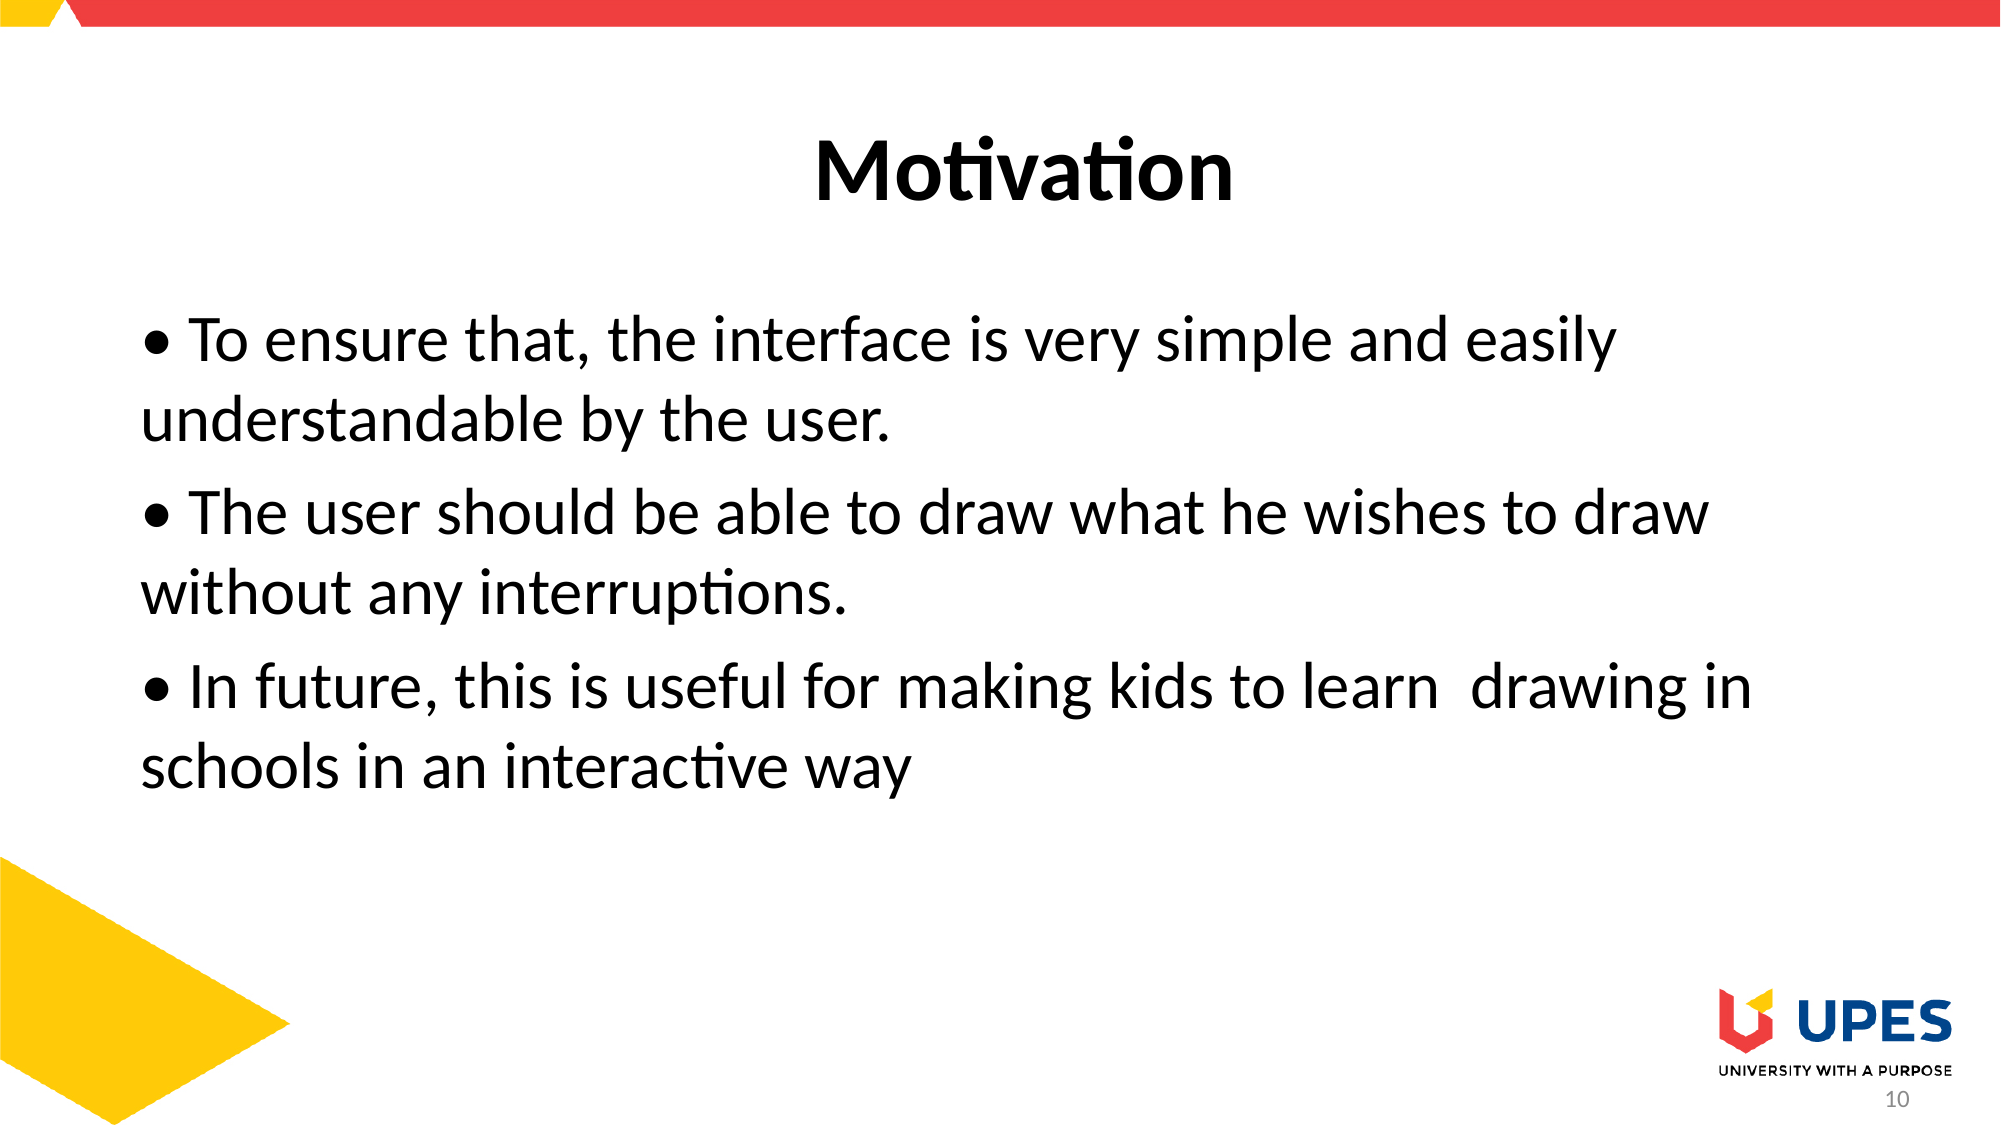

# Motivation
• To ensure that, the interface is very simple and easily understandable by the user.
• The user should be able to draw what he wishes to draw without any interruptions.
• In future, this is useful for making kids to learn  drawing in schools in an interactive way